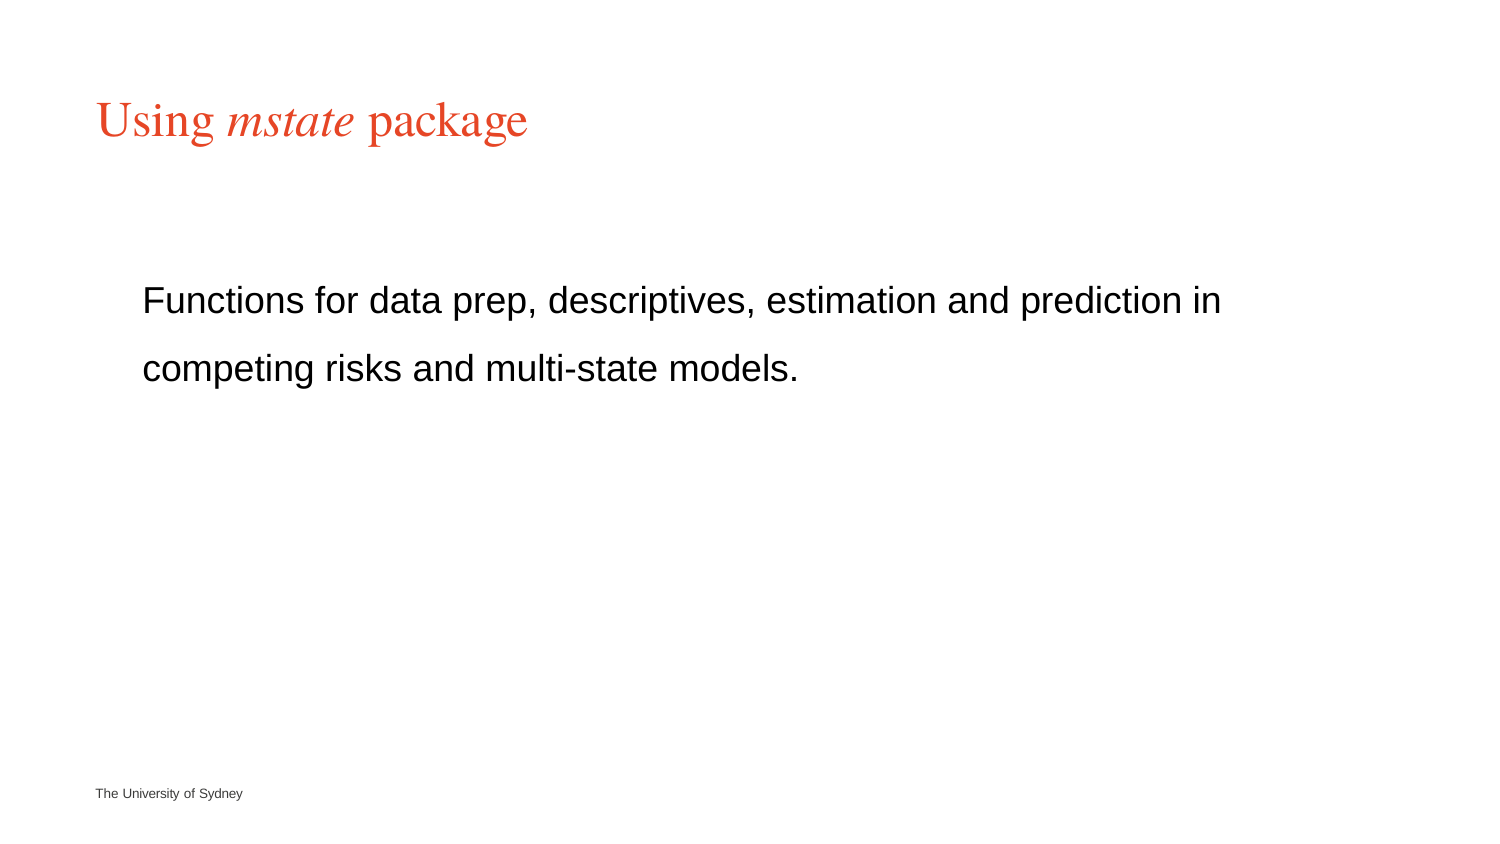

# Using mstate package
Functions for data prep, descriptives, estimation and prediction in competing risks and multi-state models.